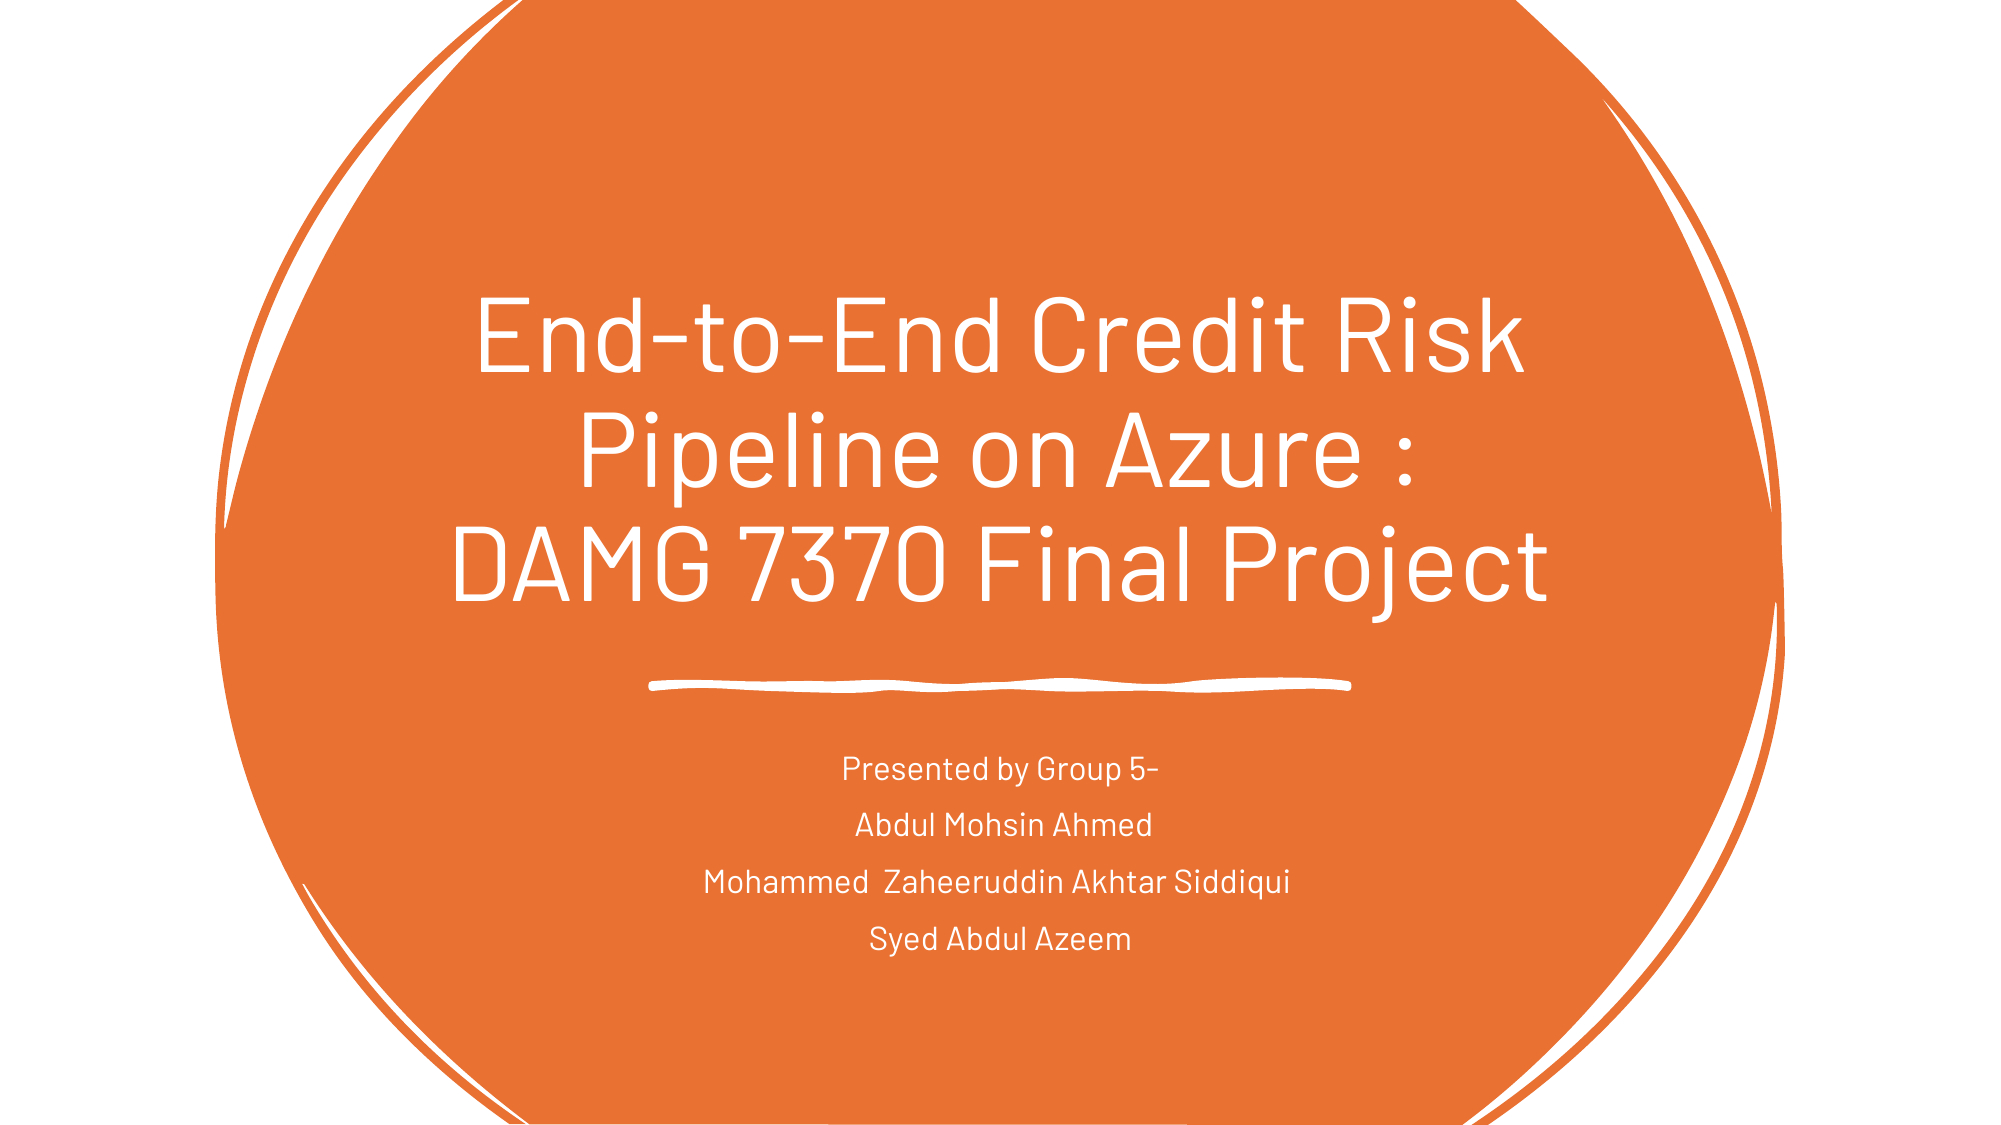

# End-to-End Credit Risk Pipeline on Azure : DAMG 7370 Final Project

Presented by Group 5-
 Abdul Mohsin Ahmed
 Mohammed  Zaheeruddin Akhtar Siddiqui
Syed Abdul Azeem